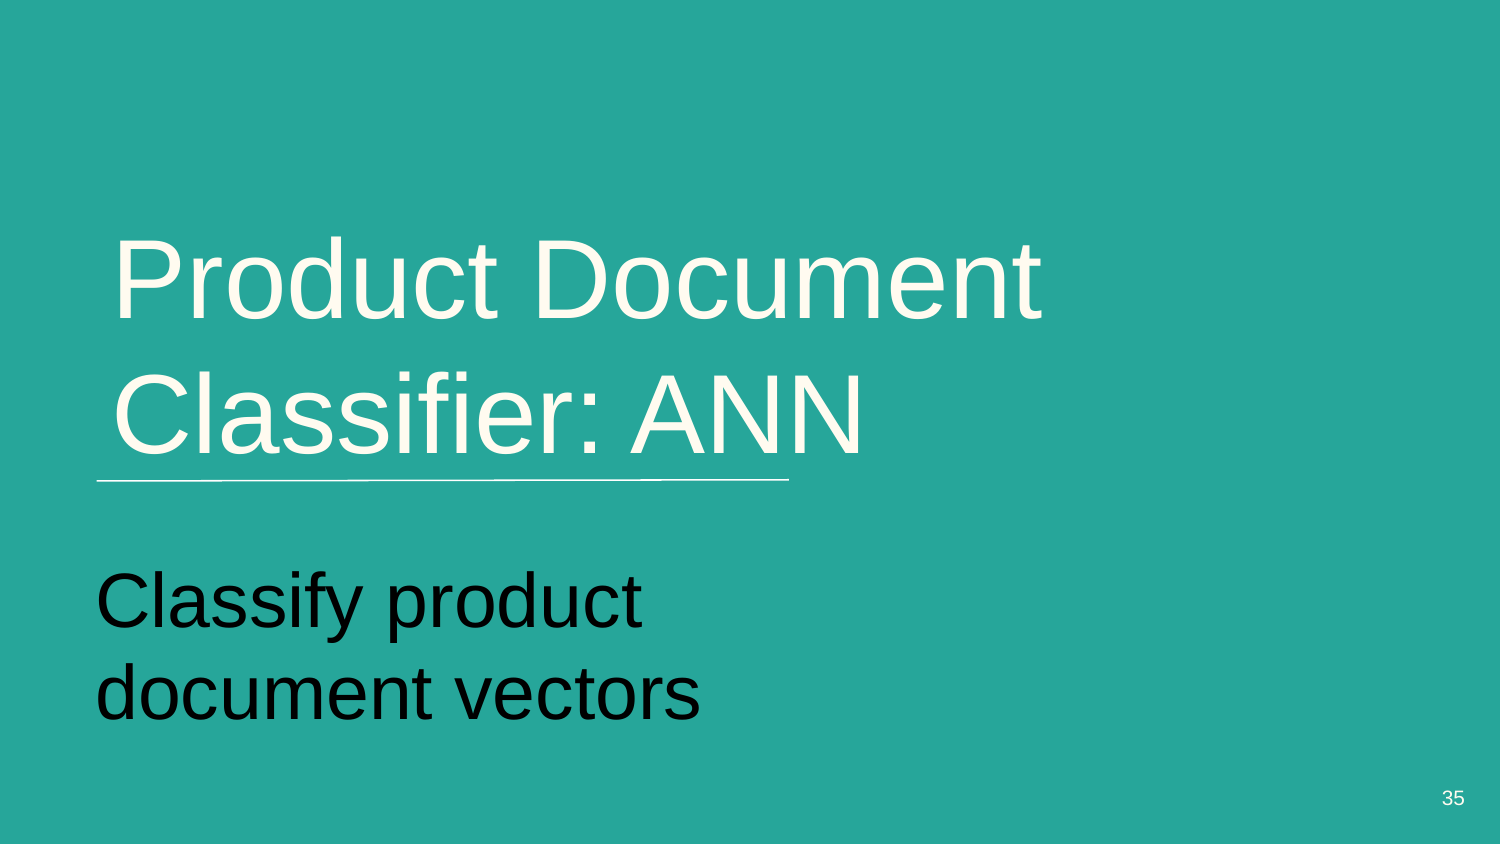

Product Document Classifier: ANN
# Classify product document vectors
35